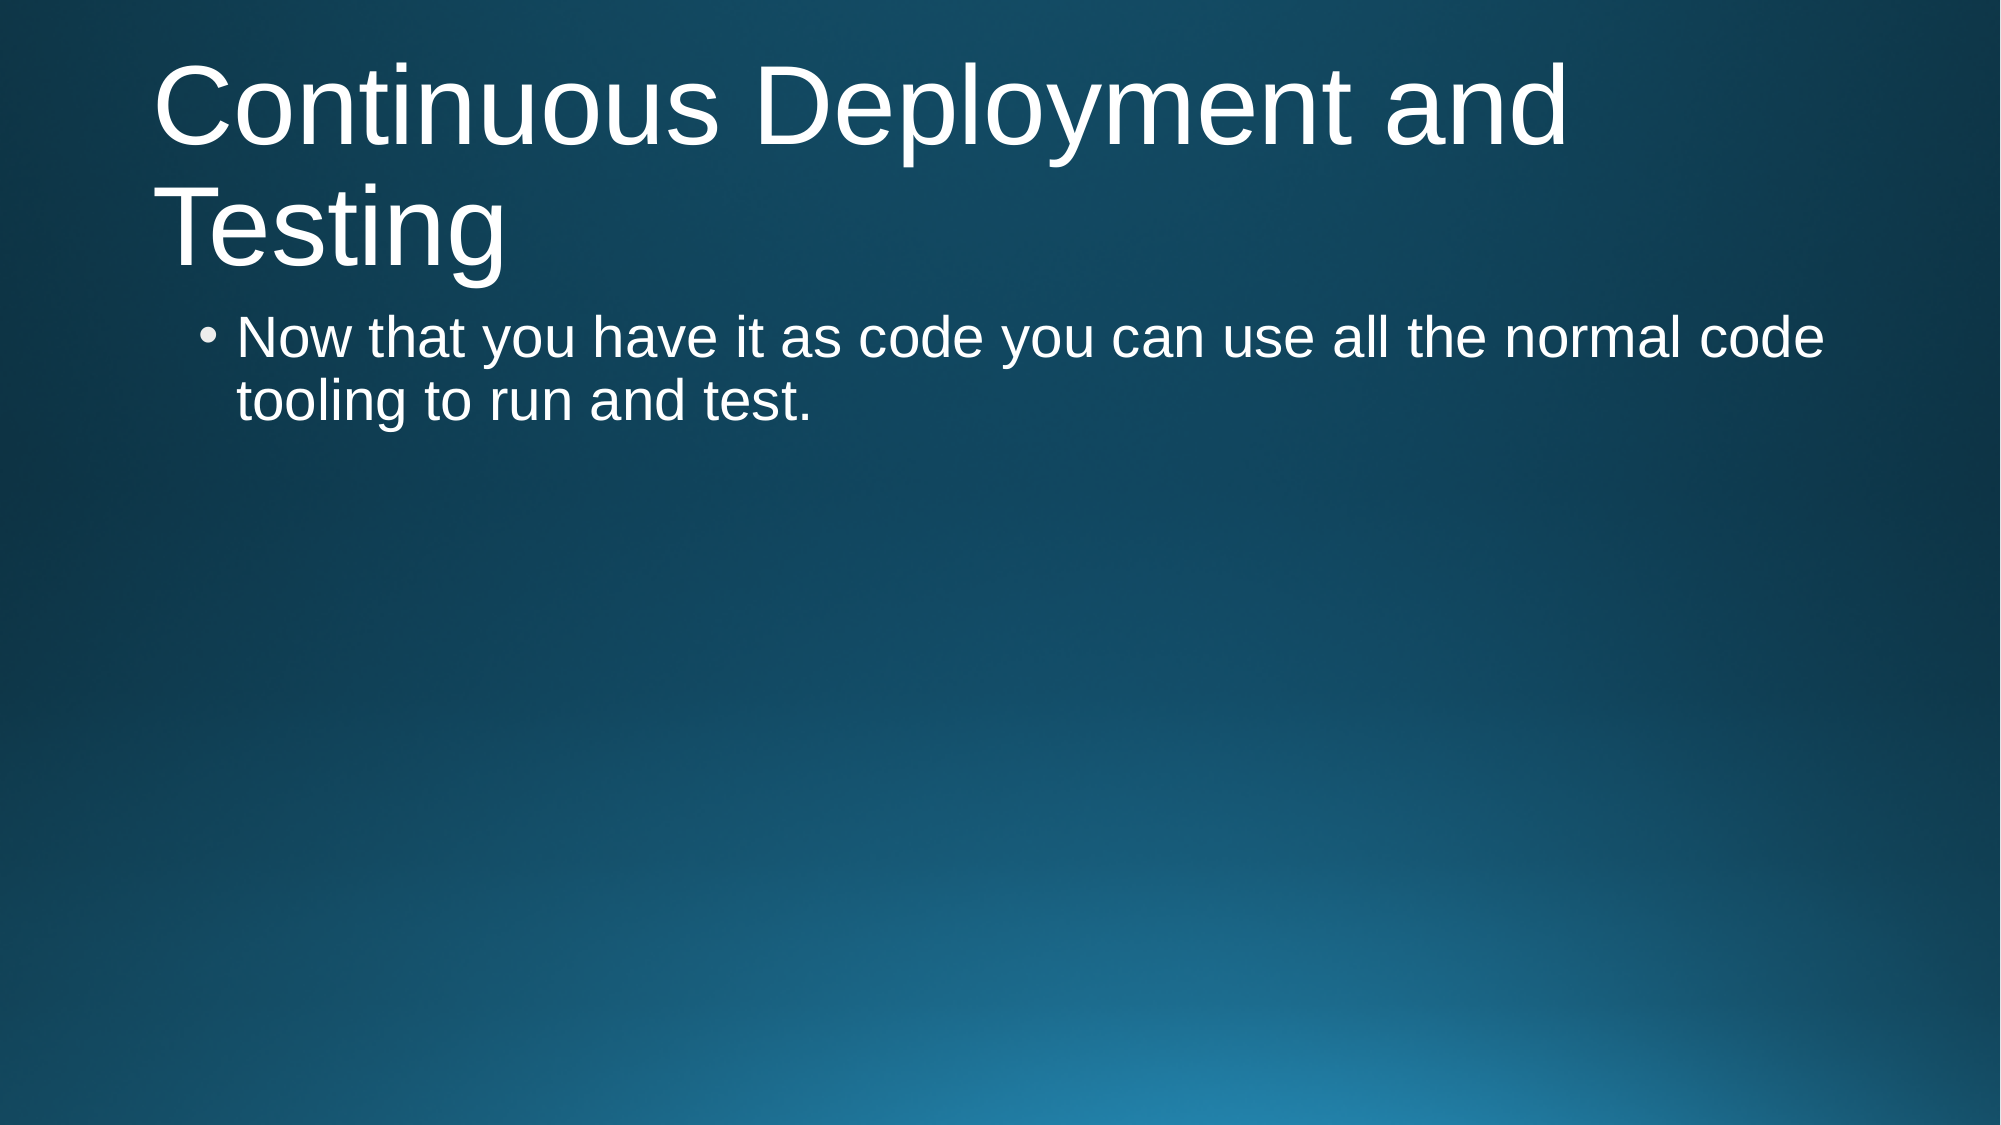

# Continuous Deployment and Testing
Now that you have it as code you can use all the normal code tooling to run and test.